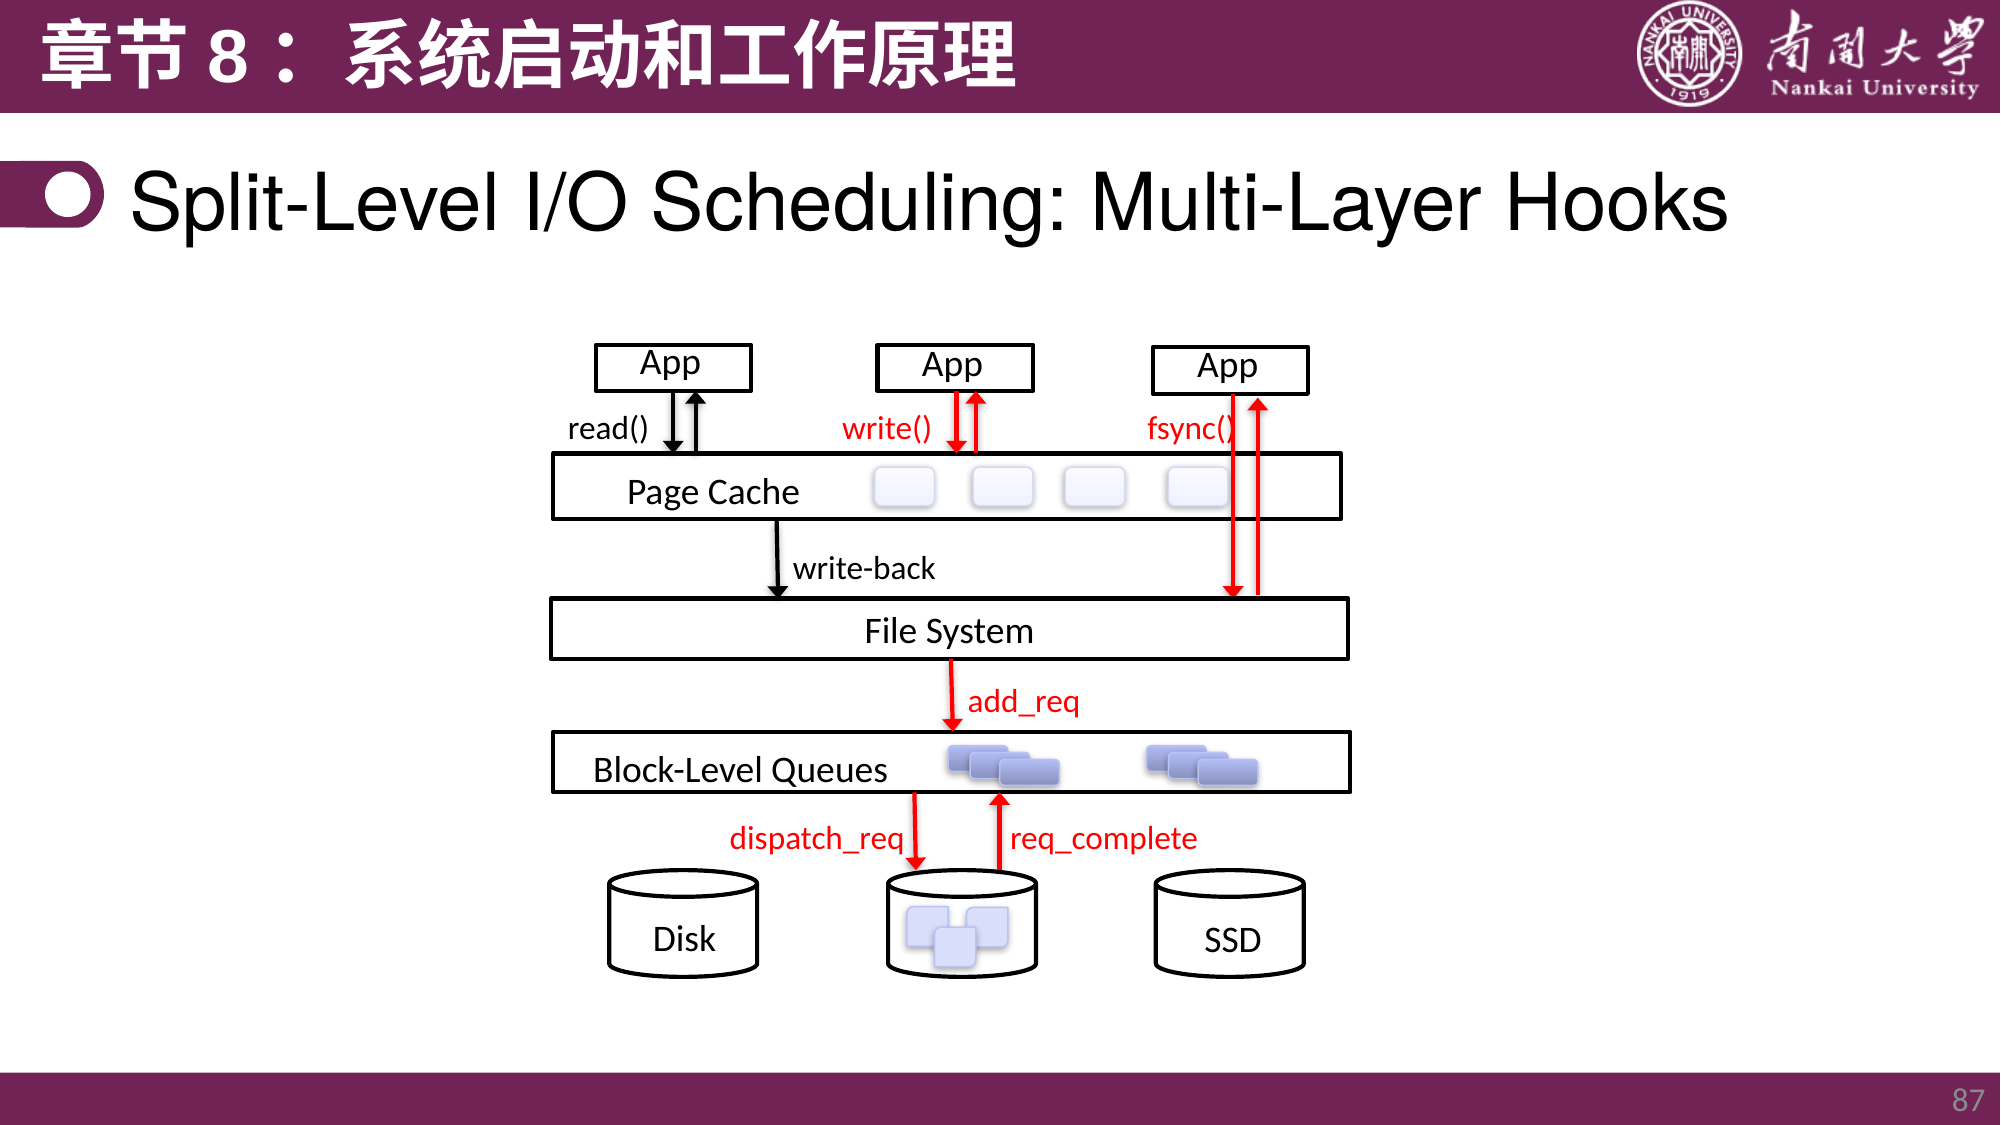

# Split-Level I/O Scheduling: Multi-Layer Hooks
App

App

App

read()
write()
fsync()

Page Cache

write-back

File System
add_req

Block-Level Queues

dispatch_req
req_complete

Disk

SSD

87